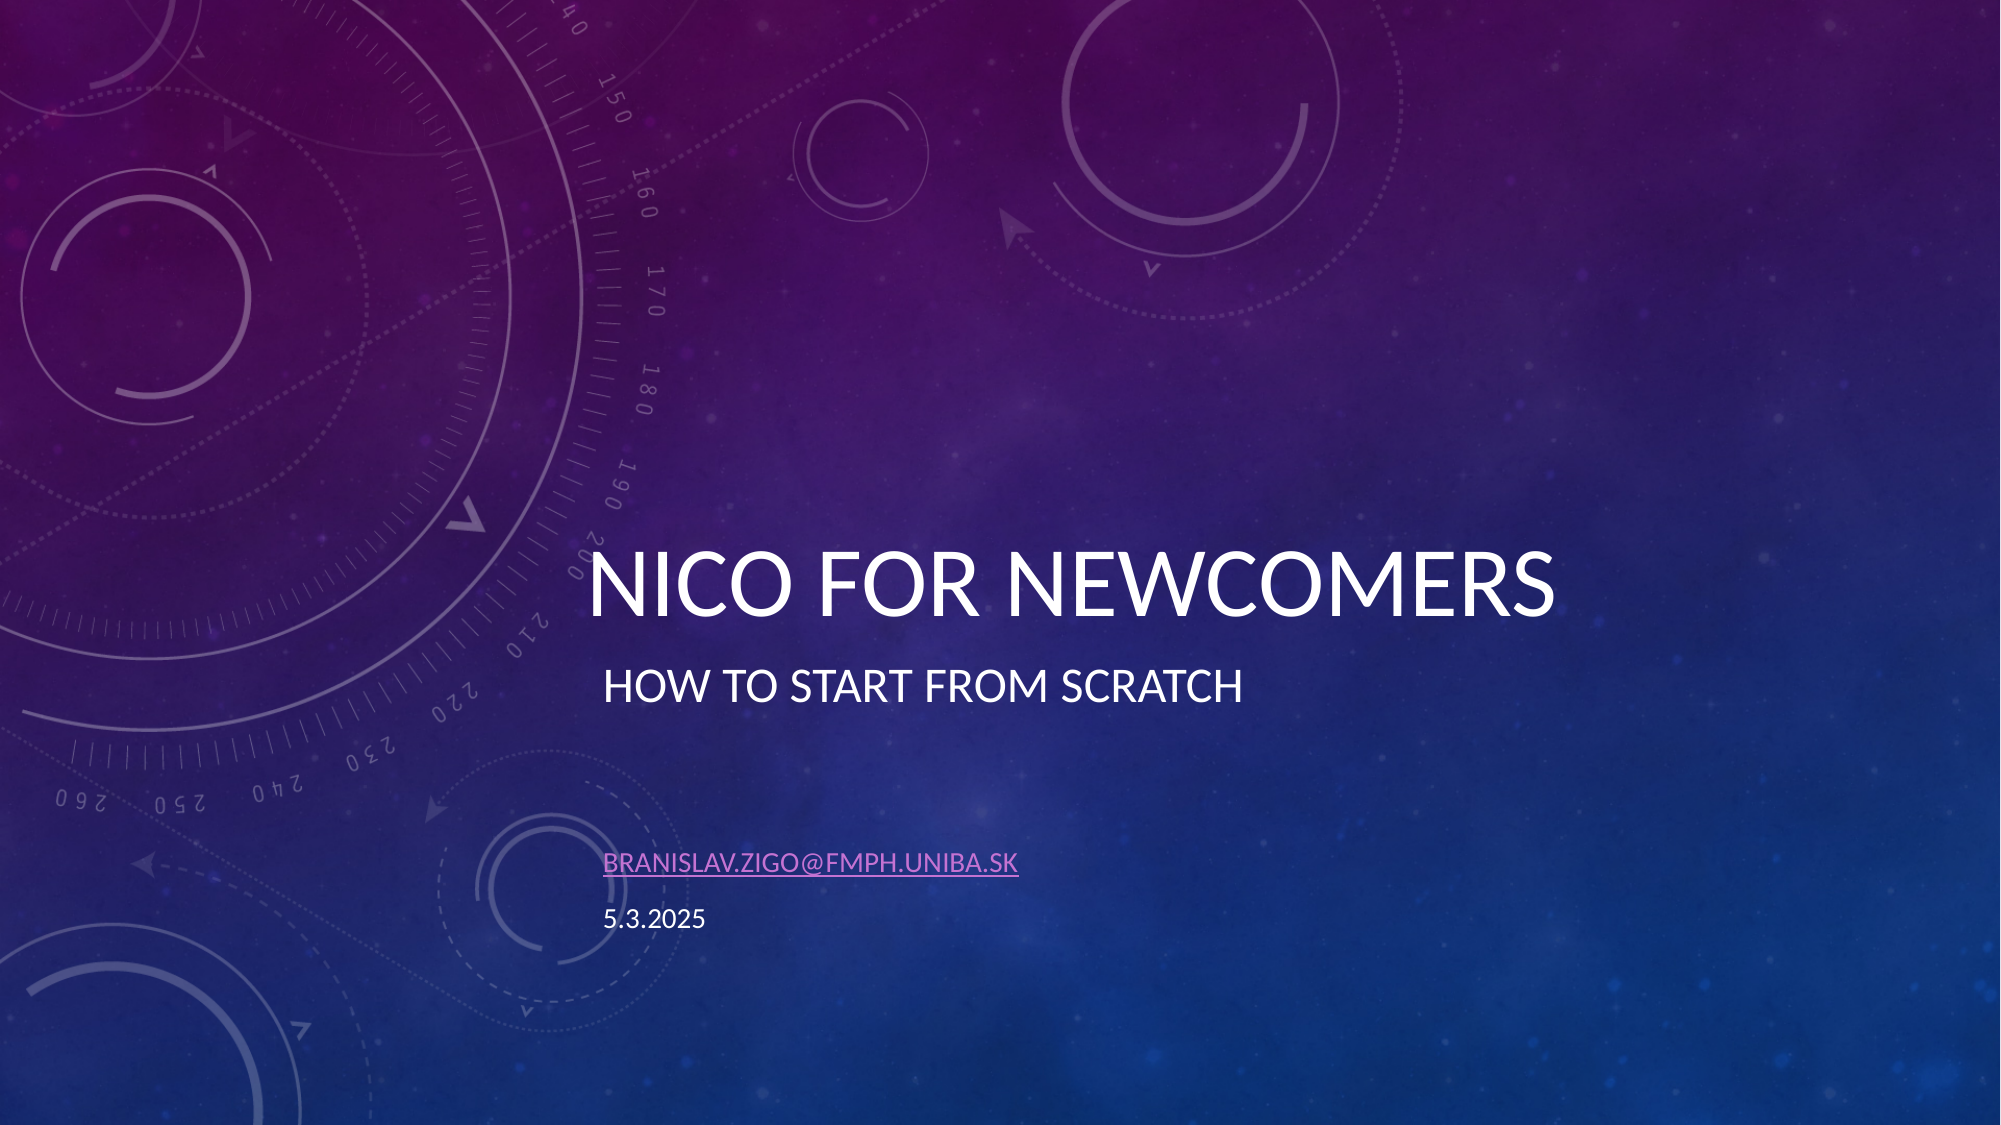

# NICO FOR NEWCOMERS
How to start from scratch

branislav.zigo@fmph.uniba.sk
5.3.2025